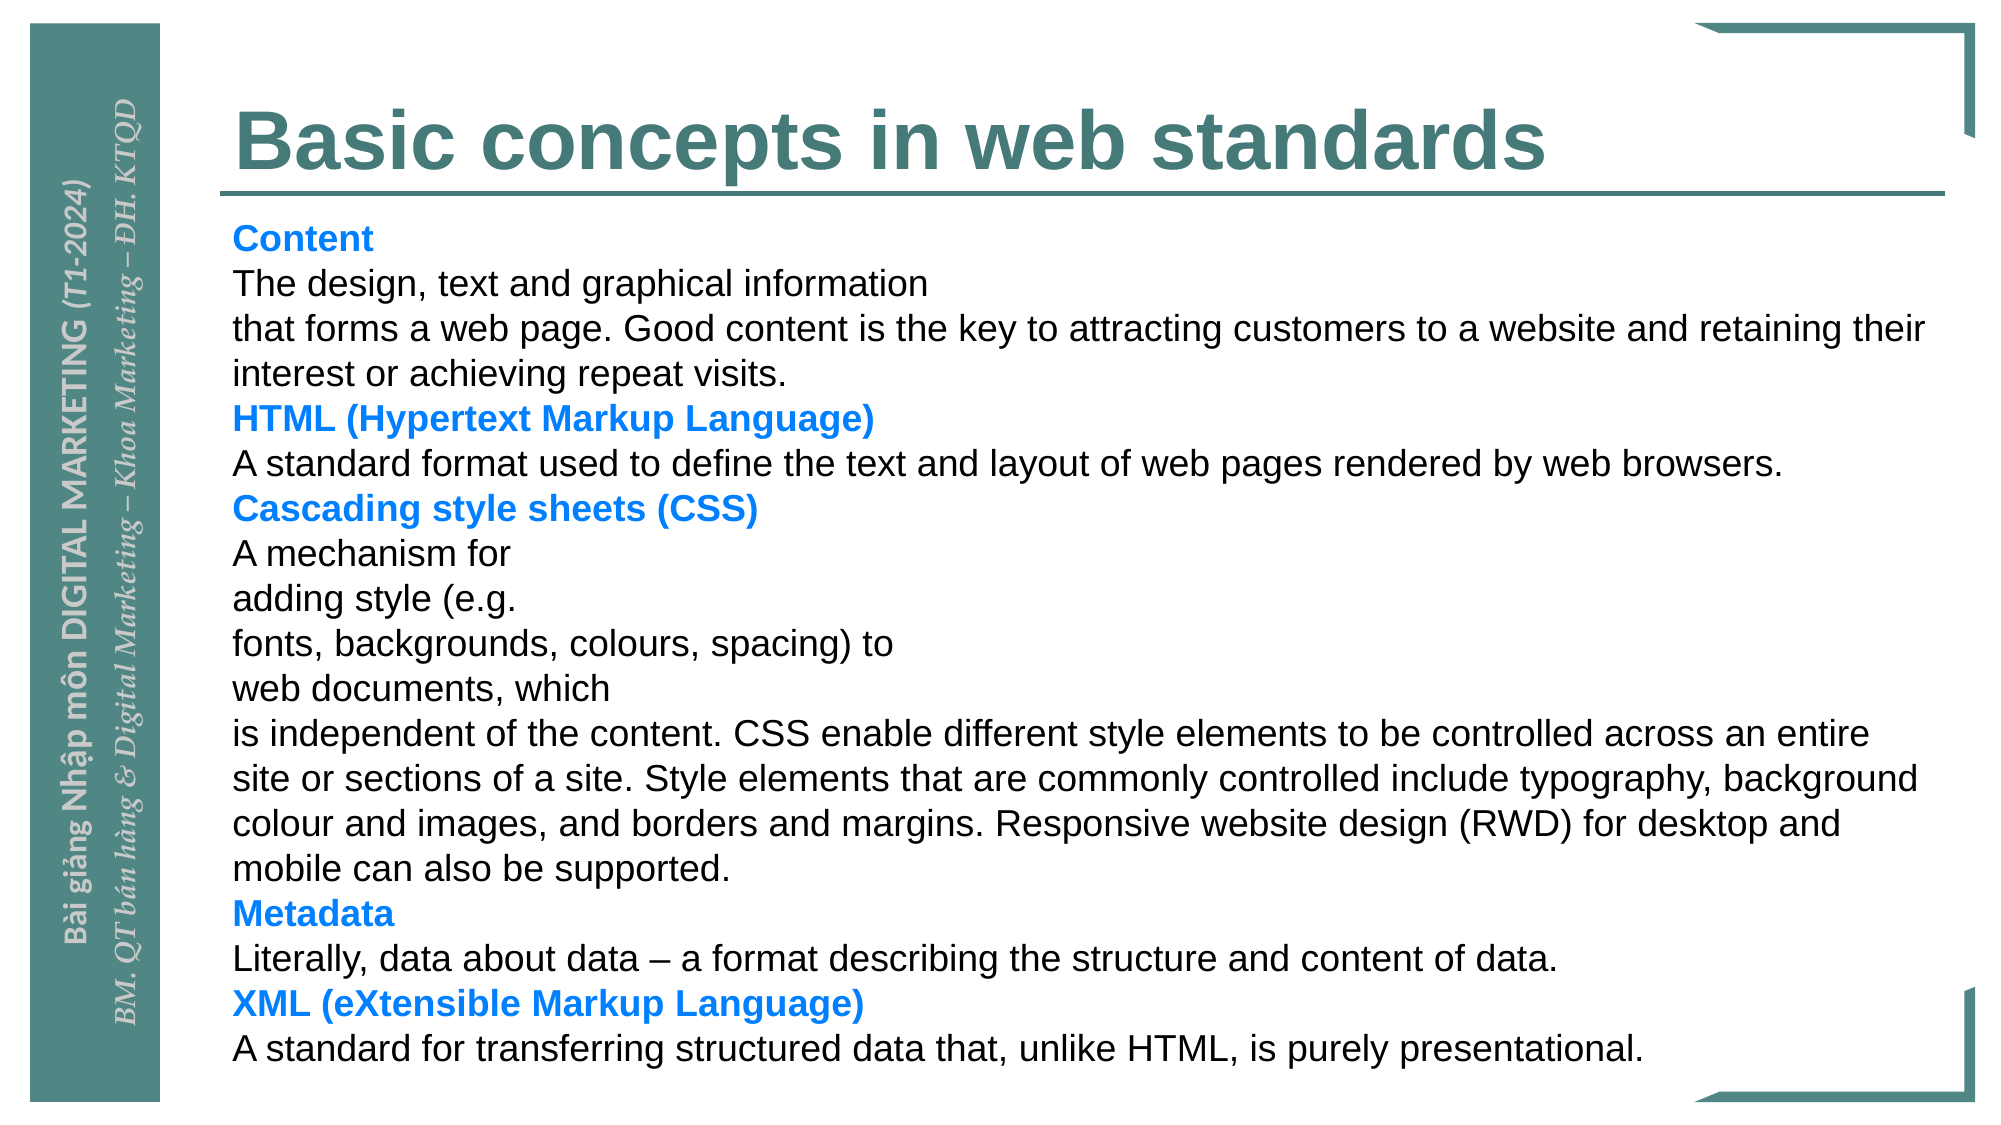

# Basic concepts in web standards
Content
The design, text and graphical information
that forms a web page. Good content is the key to attracting customers to a website and retaining their interest or achieving repeat visits.
HTML (Hypertext Markup Language)
A standard format used to define the text and layout of web pages rendered by web browsers.
Cascading style sheets (CSS)
A mechanism for
adding style (e.g.
fonts, backgrounds, colours, spacing) to
web documents, which
is independent of the content. CSS enable different style elements to be controlled across an entire site or sections of a site. Style elements that are commonly controlled include typography, background colour and images, and borders and margins. Responsive website design (RWD) for desktop and mobile can also be supported.
Metadata
Literally, data about data – a format describing the structure and content of data.
XML (eXtensible Markup Language)
A standard for transferring structured data that, unlike HTML, is purely presentational.